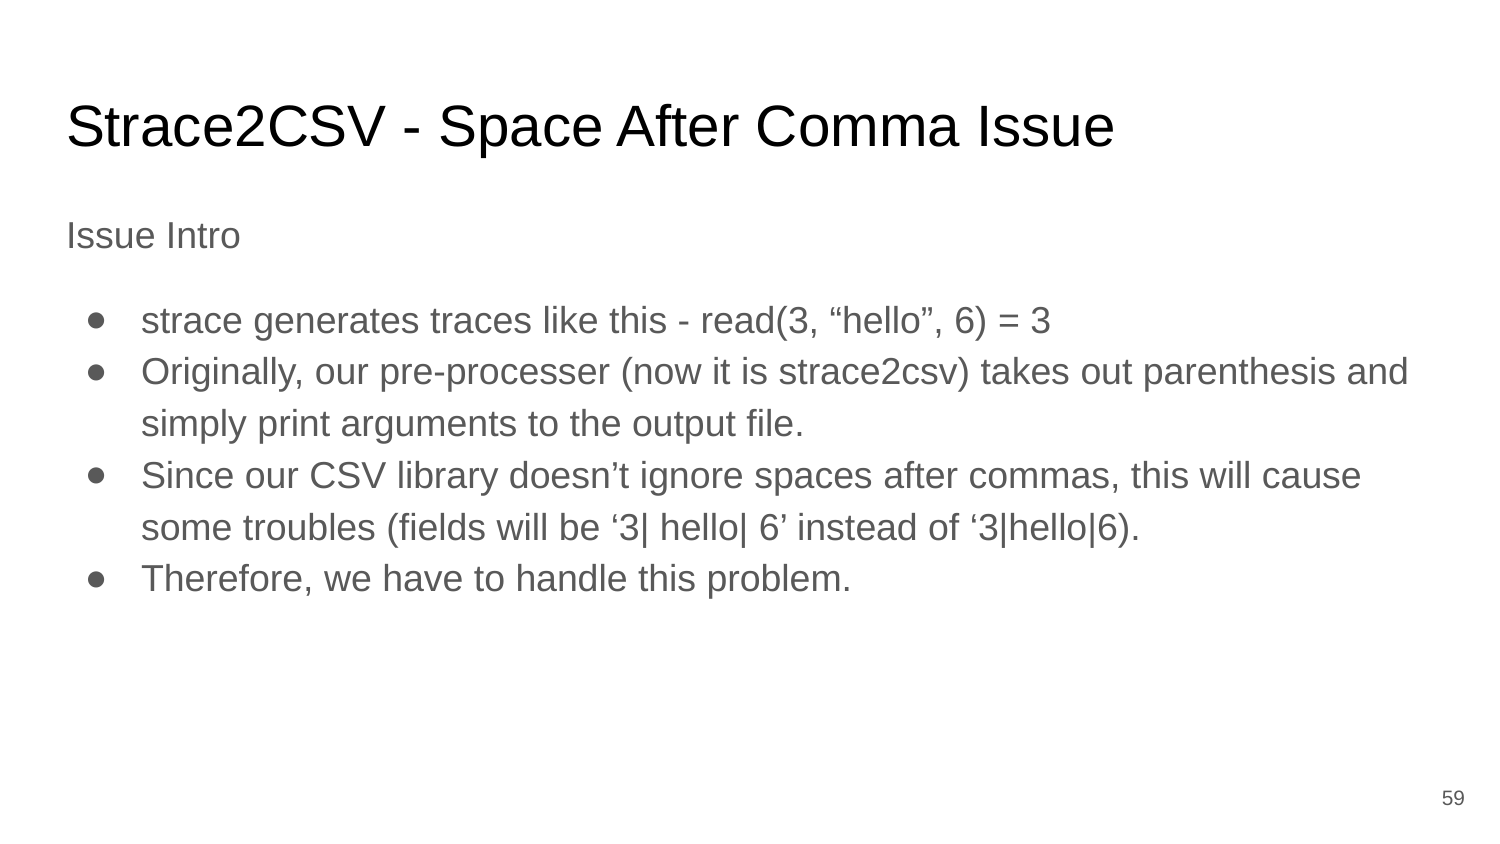

# Strace2CSV - Space After Comma Issue
Issue Intro
strace generates traces like this - read(3, “hello”, 6) = 3
Originally, our pre-processer (now it is strace2csv) takes out parenthesis and simply print arguments to the output file.
Since our CSV library doesn’t ignore spaces after commas, this will cause some troubles (fields will be ‘3| hello| 6’ instead of ‘3|hello|6).
Therefore, we have to handle this problem.
59